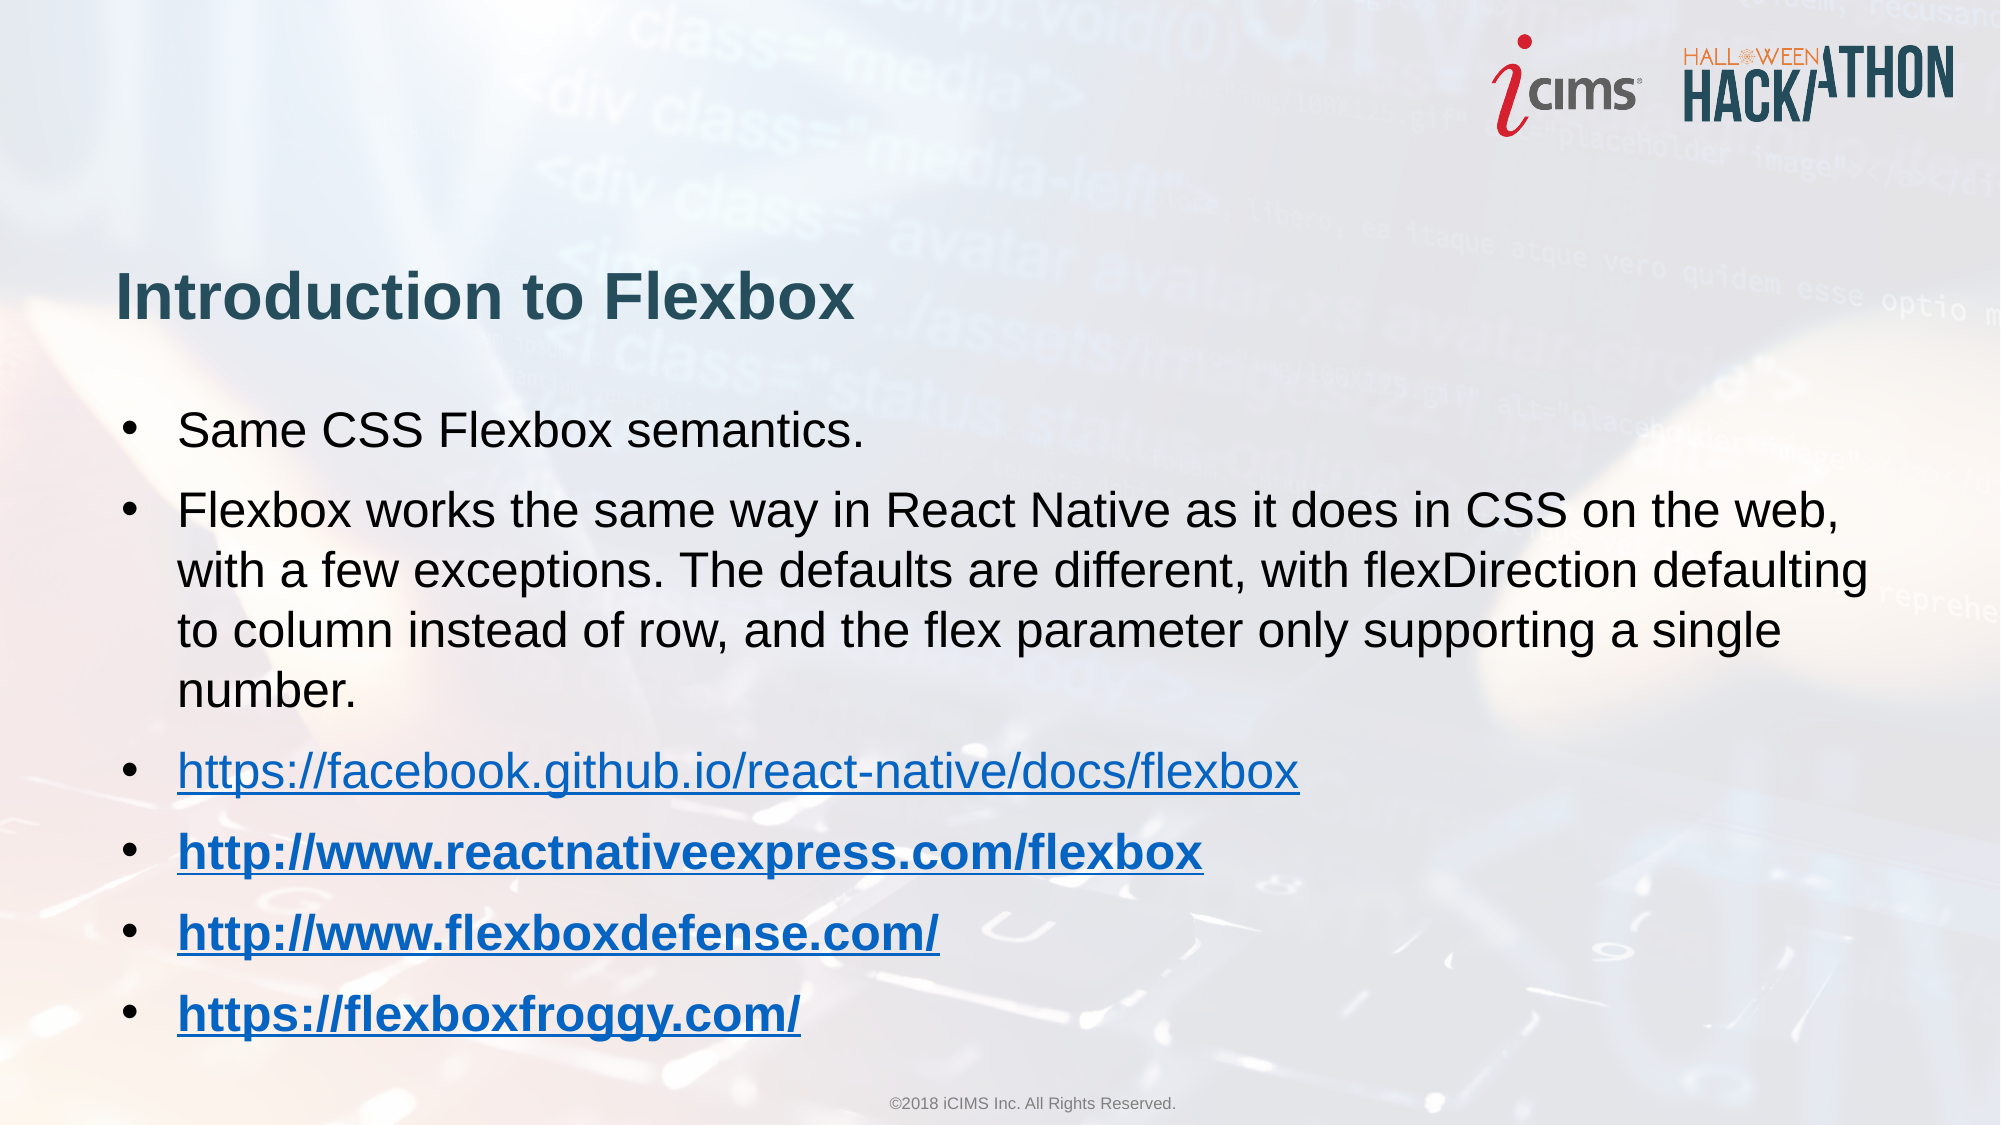

# Introduction to Flexbox
Same CSS Flexbox semantics.
Flexbox works the same way in React Native as it does in CSS on the web, with a few exceptions. The defaults are different, with flexDirection defaulting to column instead of row, and the flex parameter only supporting a single number.
https://facebook.github.io/react-native/docs/flexbox
http://www.reactnativeexpress.com/flexbox
http://www.flexboxdefense.com/
https://flexboxfroggy.com/